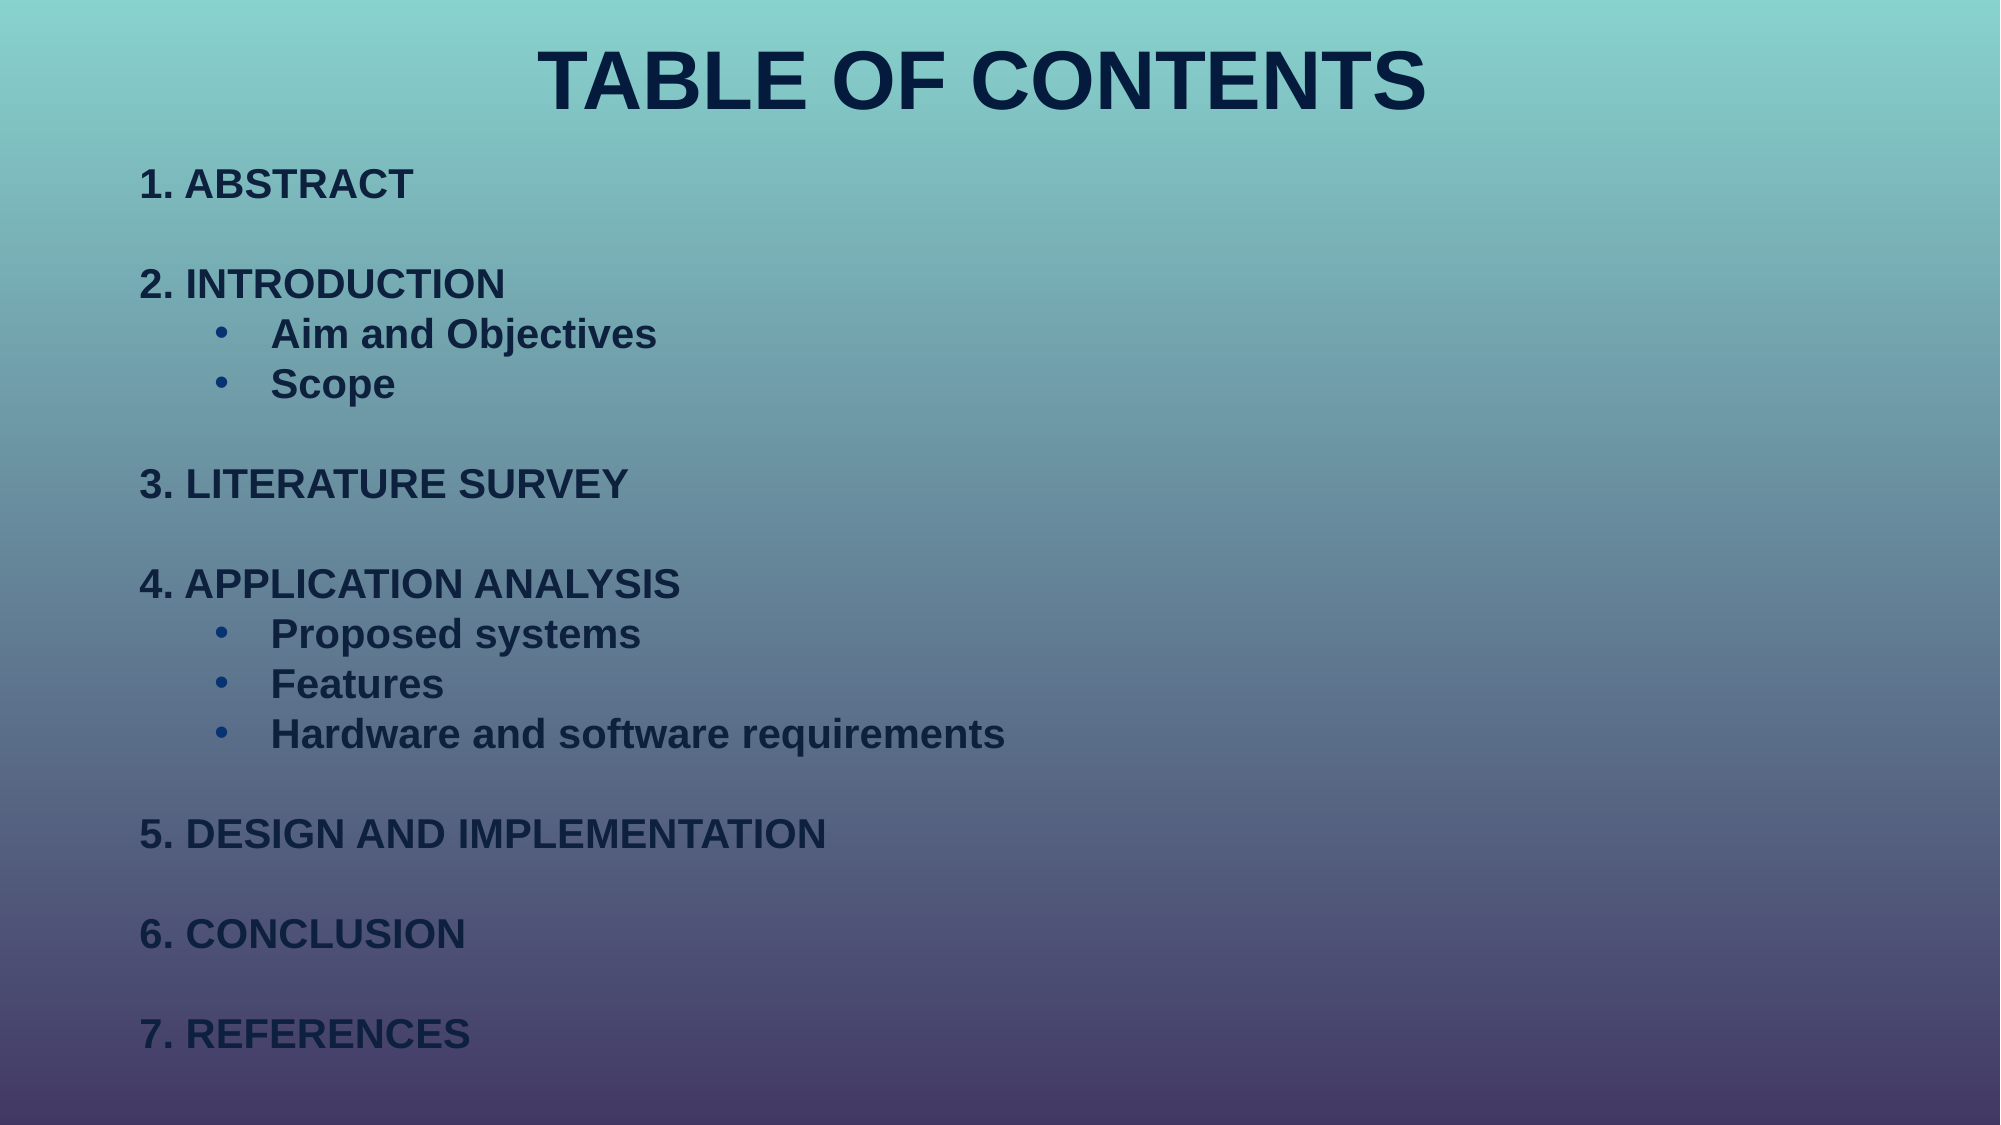

# TABLE OF CONTENTS
1. ABSTRACT

2. INTRODUCTION
Aim and Objectives
Scope

3. LITERATURE SURVEY

4. APPLICATION ANALYSIS
Proposed systems
Features
Hardware and software requirements

5. DESIGN AND IMPLEMENTATION

6. CONCLUSION

7. REFERENCES